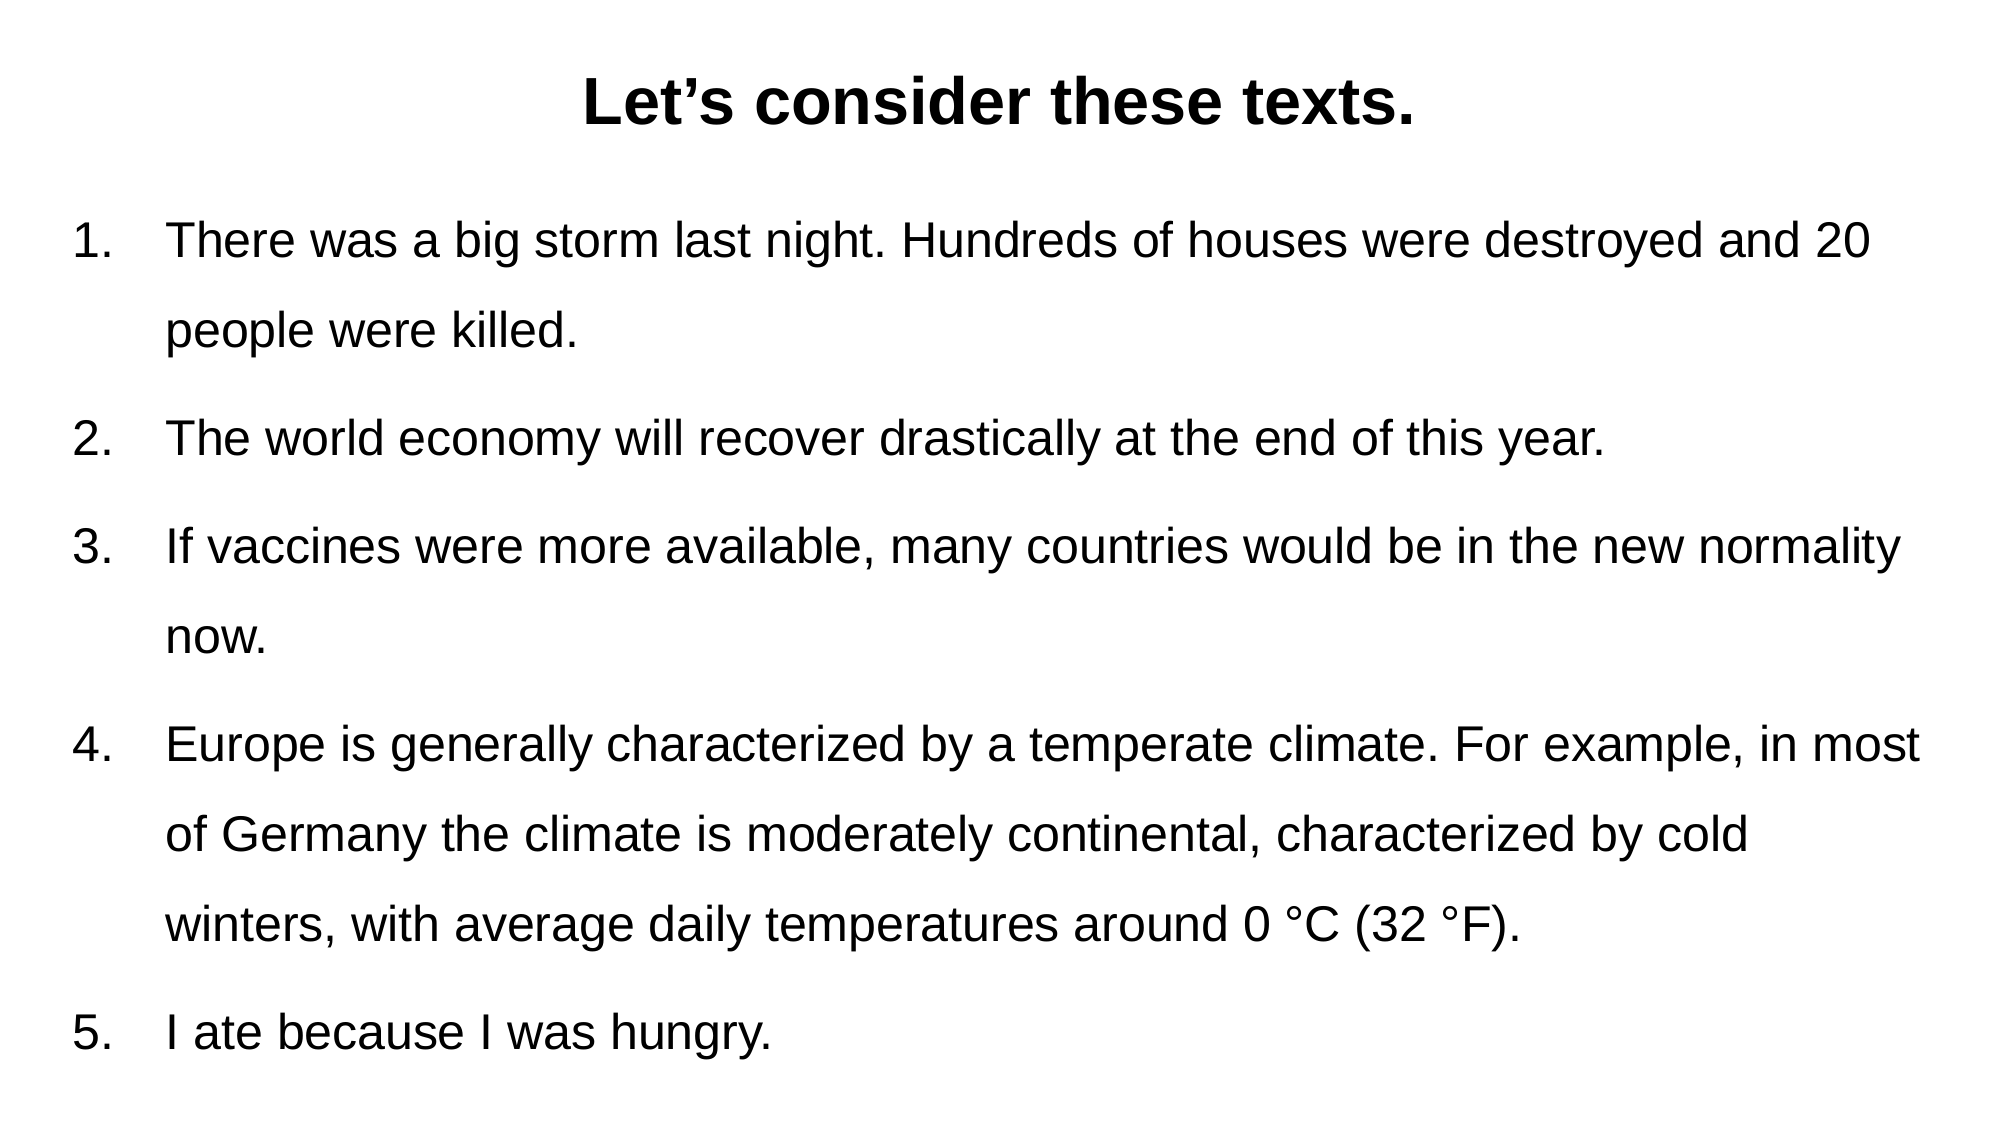

Let’s consider these texts.
There was a big storm last night. Hundreds of houses were destroyed and 20 people were killed.
The world economy will recover drastically at the end of this year.
If vaccines were more available, many countries would be in the new normality now.
Europe is generally characterized by a temperate climate. For example, in most of Germany the climate is moderately continental, characterized by cold winters, with average daily temperatures around 0 °C (32 °F).
I ate because I was hungry.